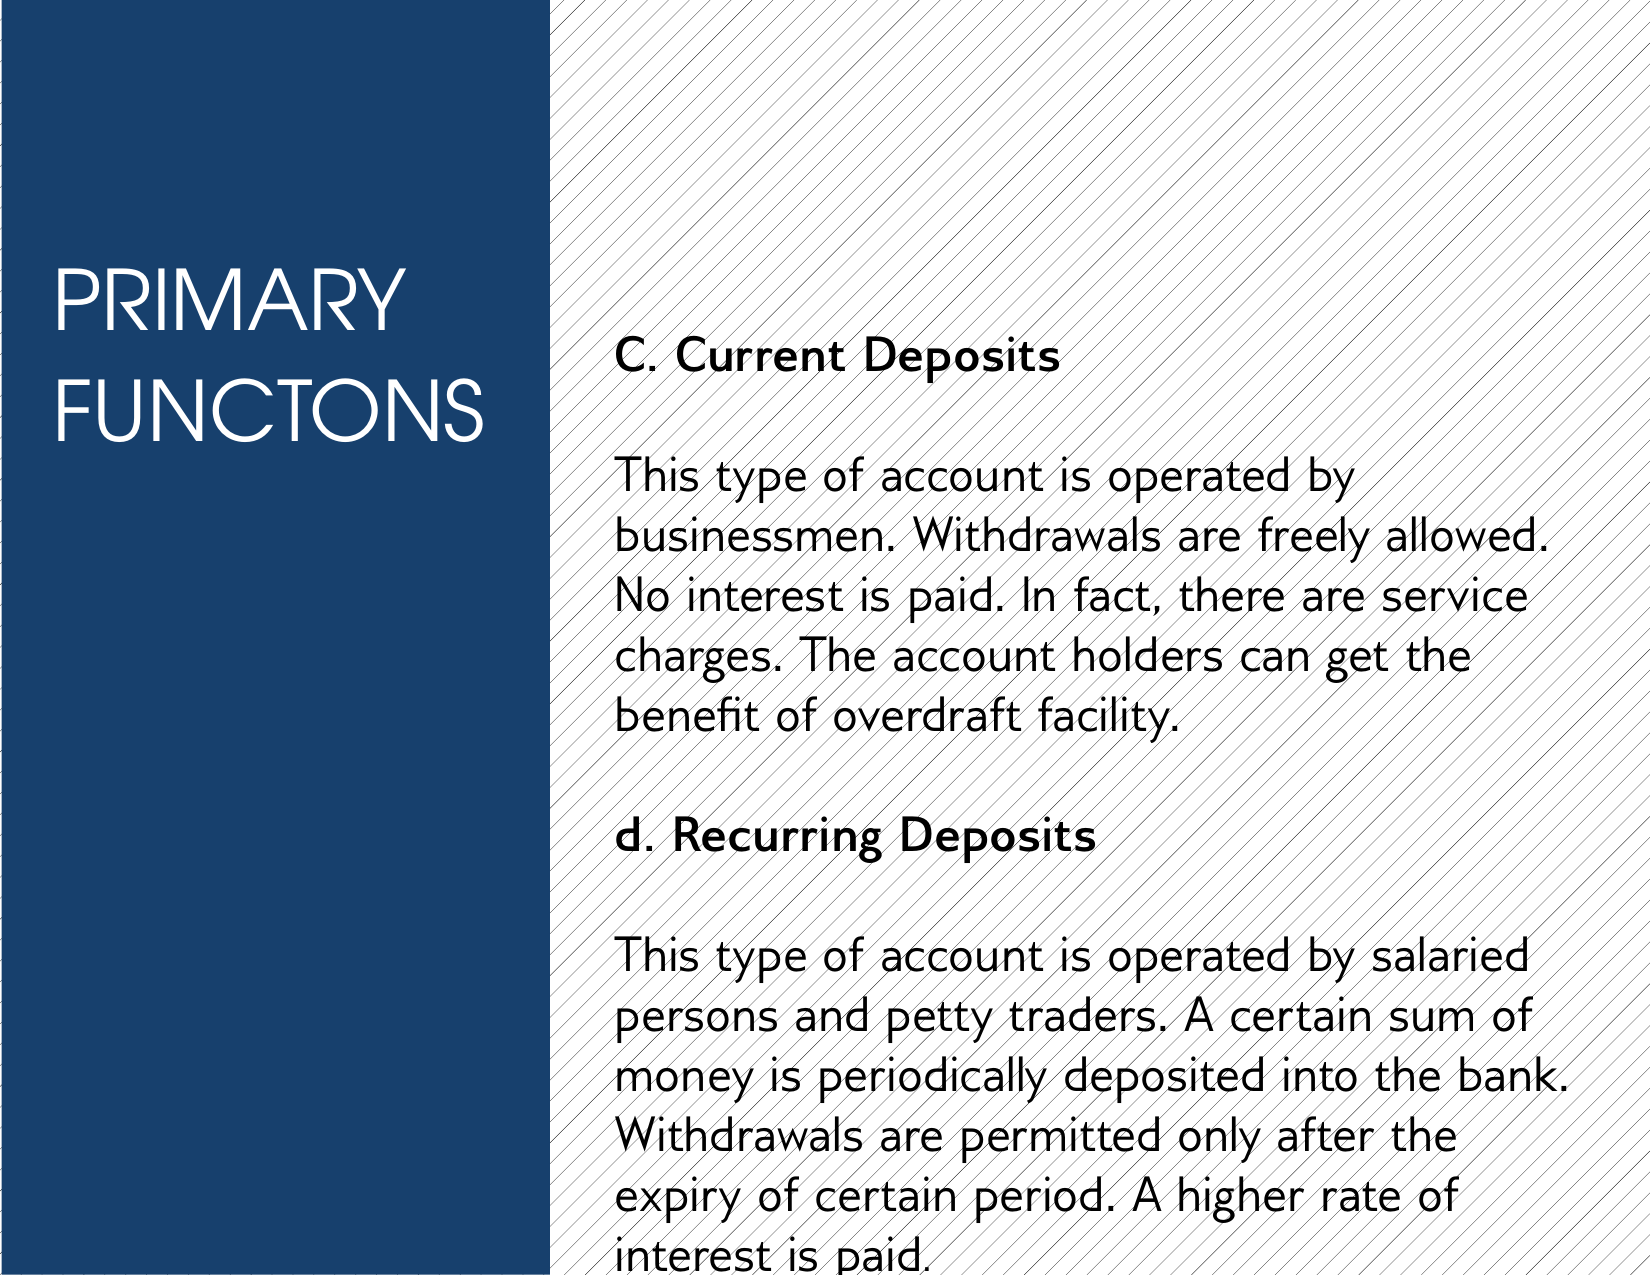

C. Current Deposits
This type of account is operated by businessmen. Withdrawals are freely allowed. No interest is paid. In fact, there are service charges. The account holders can get the benefit of overdraft facility.

d. Recurring Deposits
This type of account is operated by salaried persons and petty traders. A certain sum of money is periodically deposited into the bank. Withdrawals are permitted only after the expiry of certain period. A higher rate of interest is paid.

PRIMARY
FUNCTONS